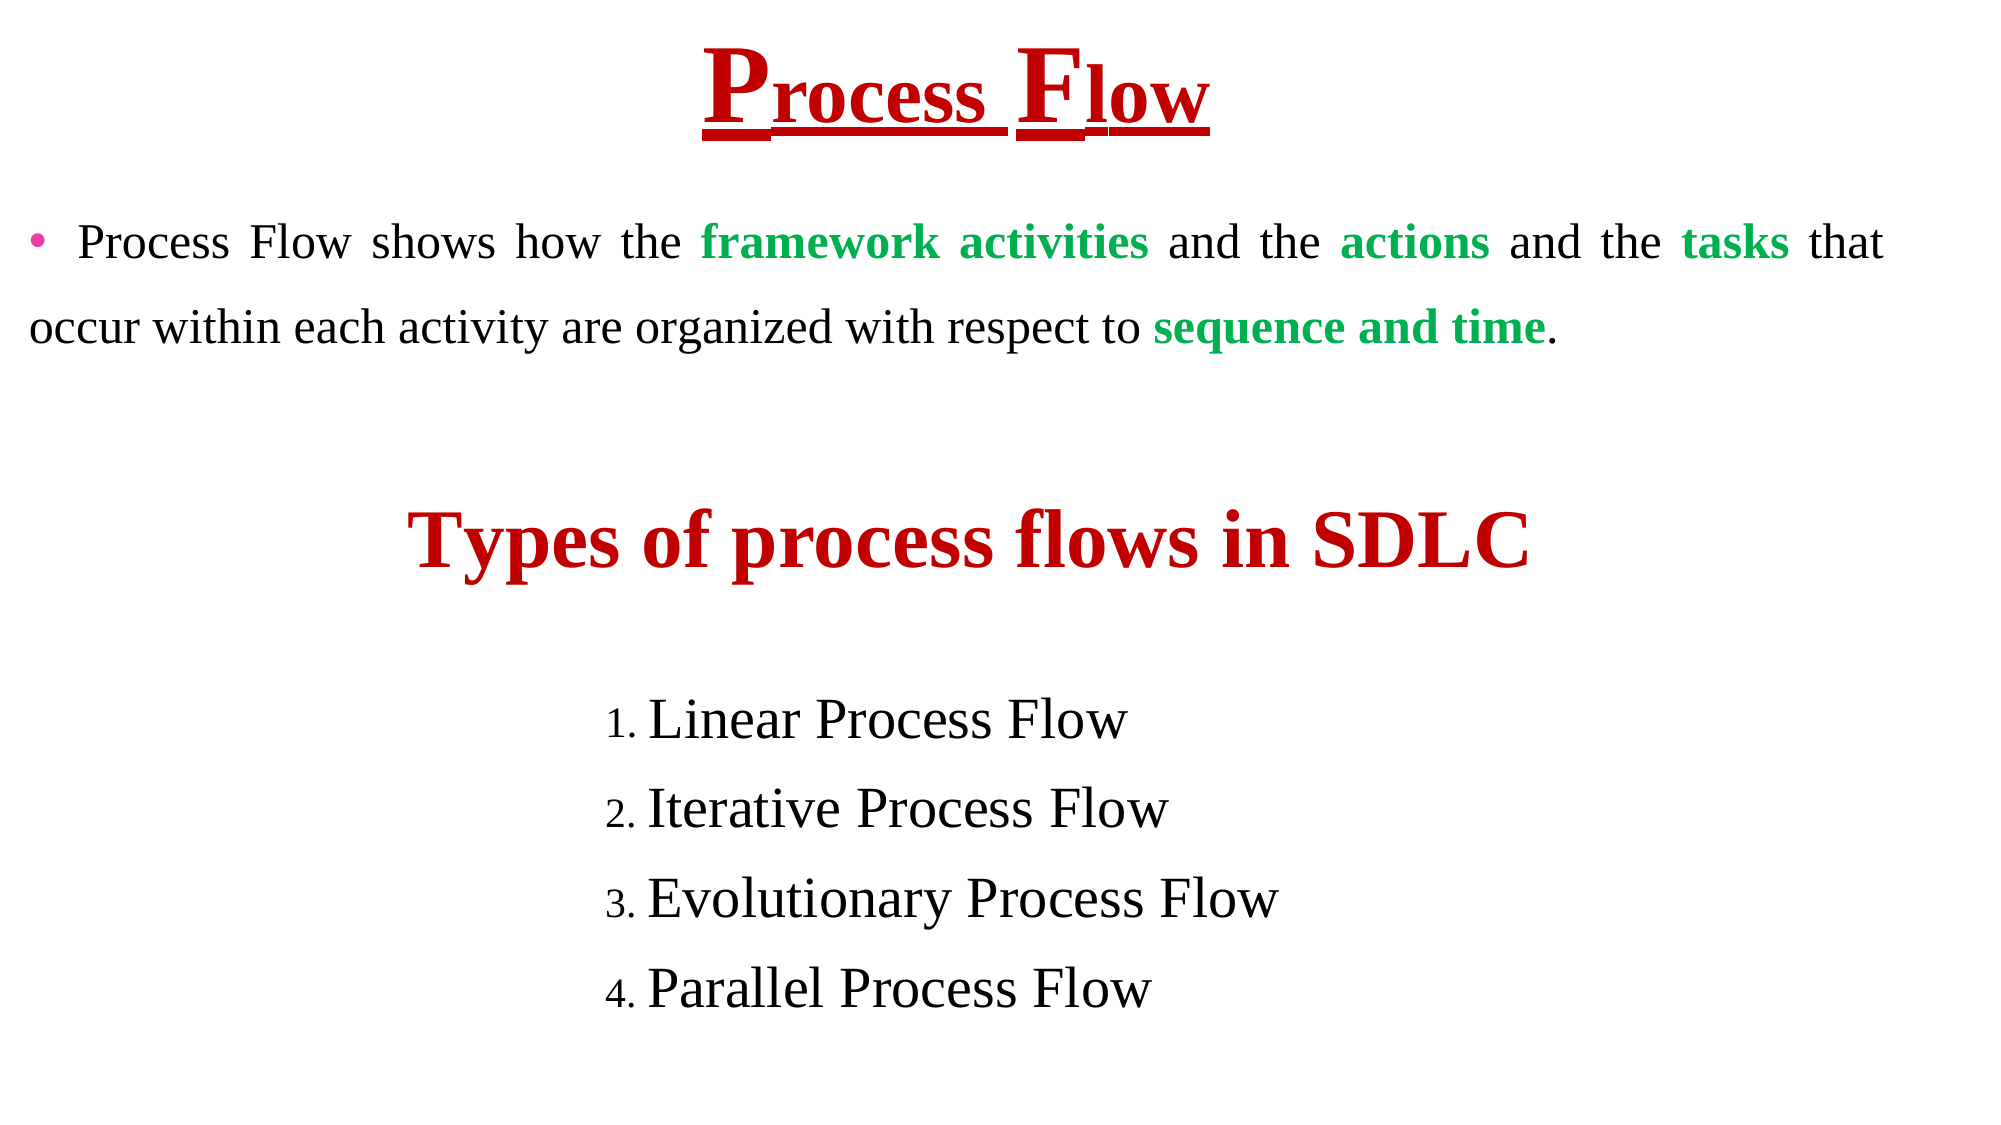

Process Flow

• Process Flow shows how the framework activities and the actions and the tasks that occur within each activity are organized with respect to sequence and time.
Types of process flows in SDLC
1. Linear Process Flow
2. Iterative Process Flow
3. Evolutionary Process Flow
4. Parallel Process Flow